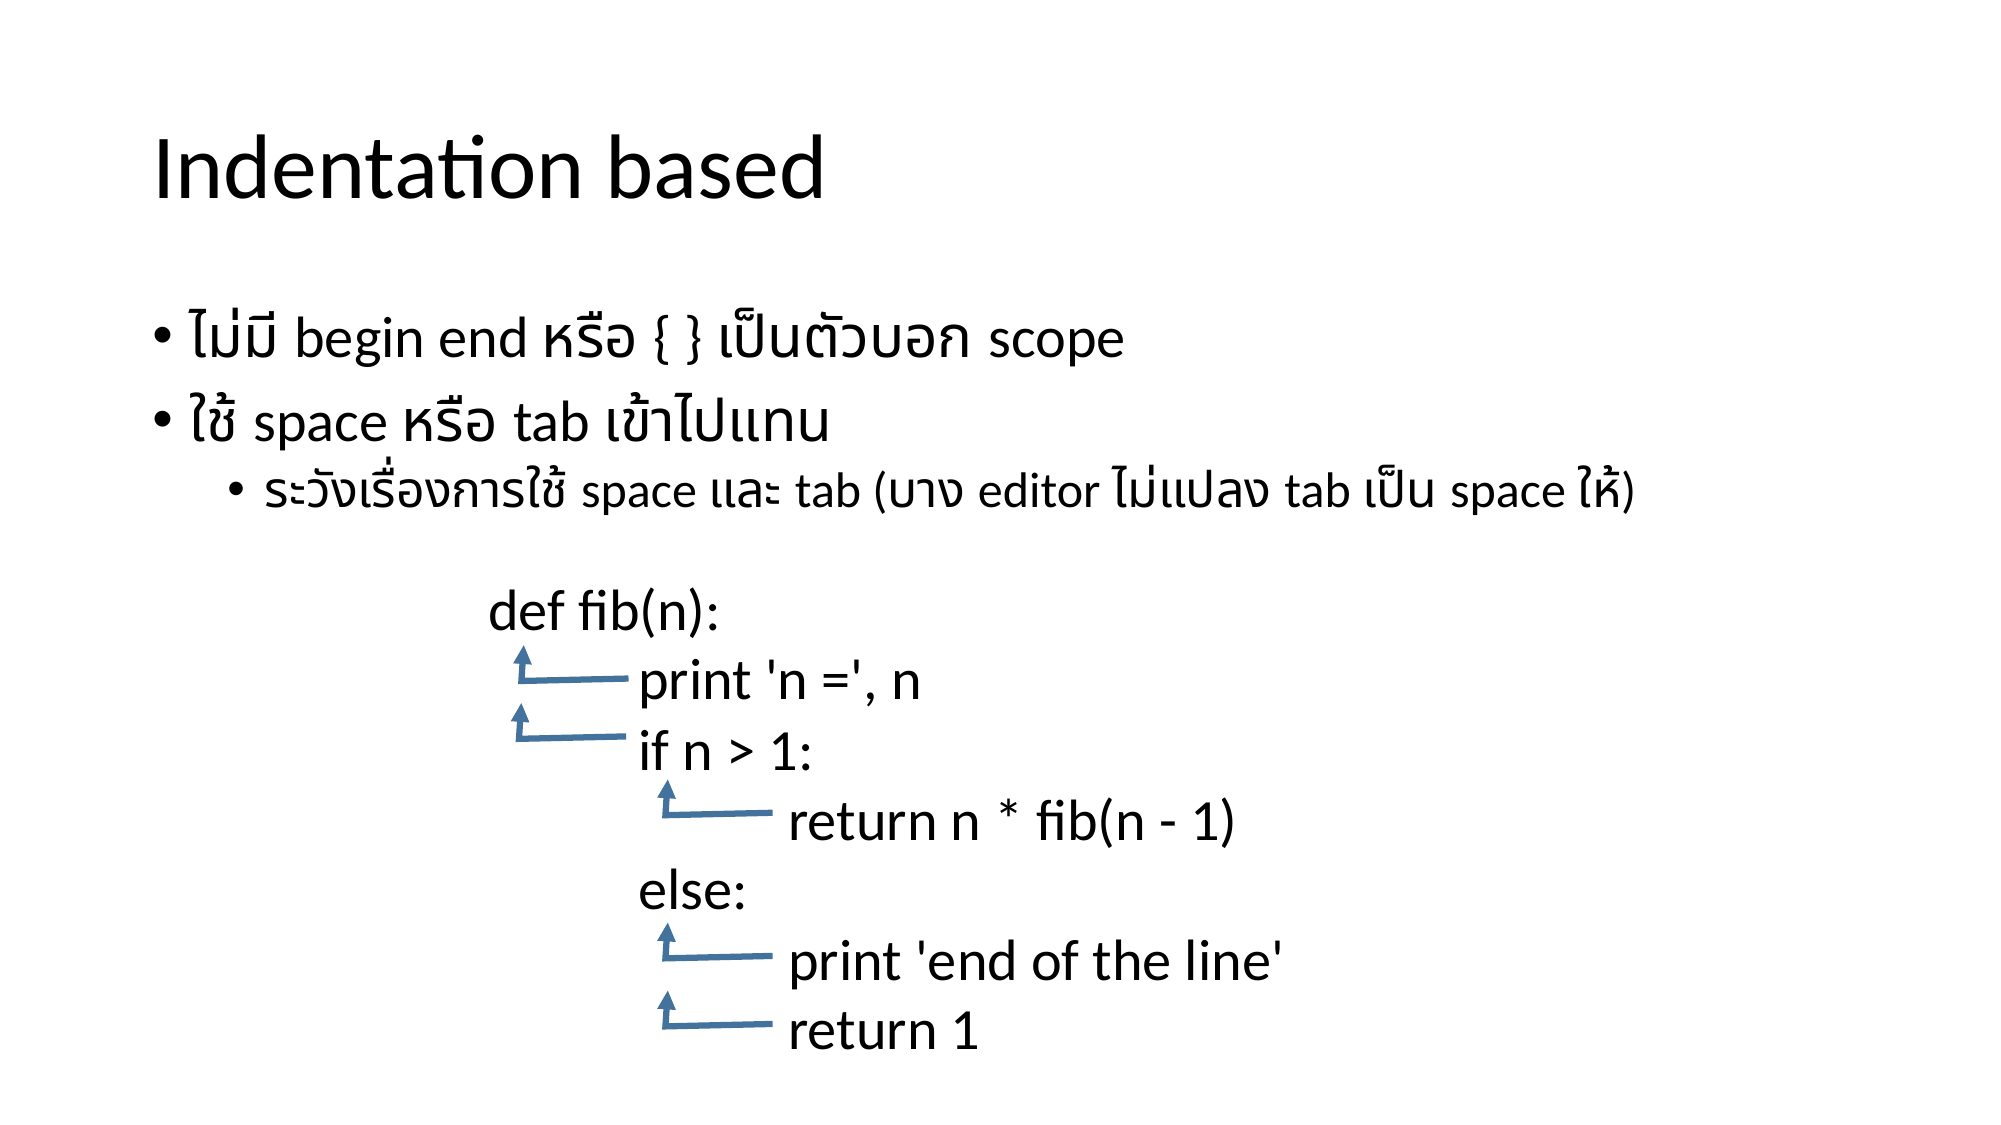

# Indentation based
ไม่มี begin end หรือ { } เป็นตัวบอก scope
ใช้ space หรือ tab เข้าไปแทน
ระวังเรื่องการใช้ space และ tab (บาง editor ไม่แปลง tab เป็น space ให้)
def fib(n):
    	print 'n =', n
   	if n > 1:
        		return n * fib(n - 1)
    	else:
        		print 'end of the line'
        		return 1